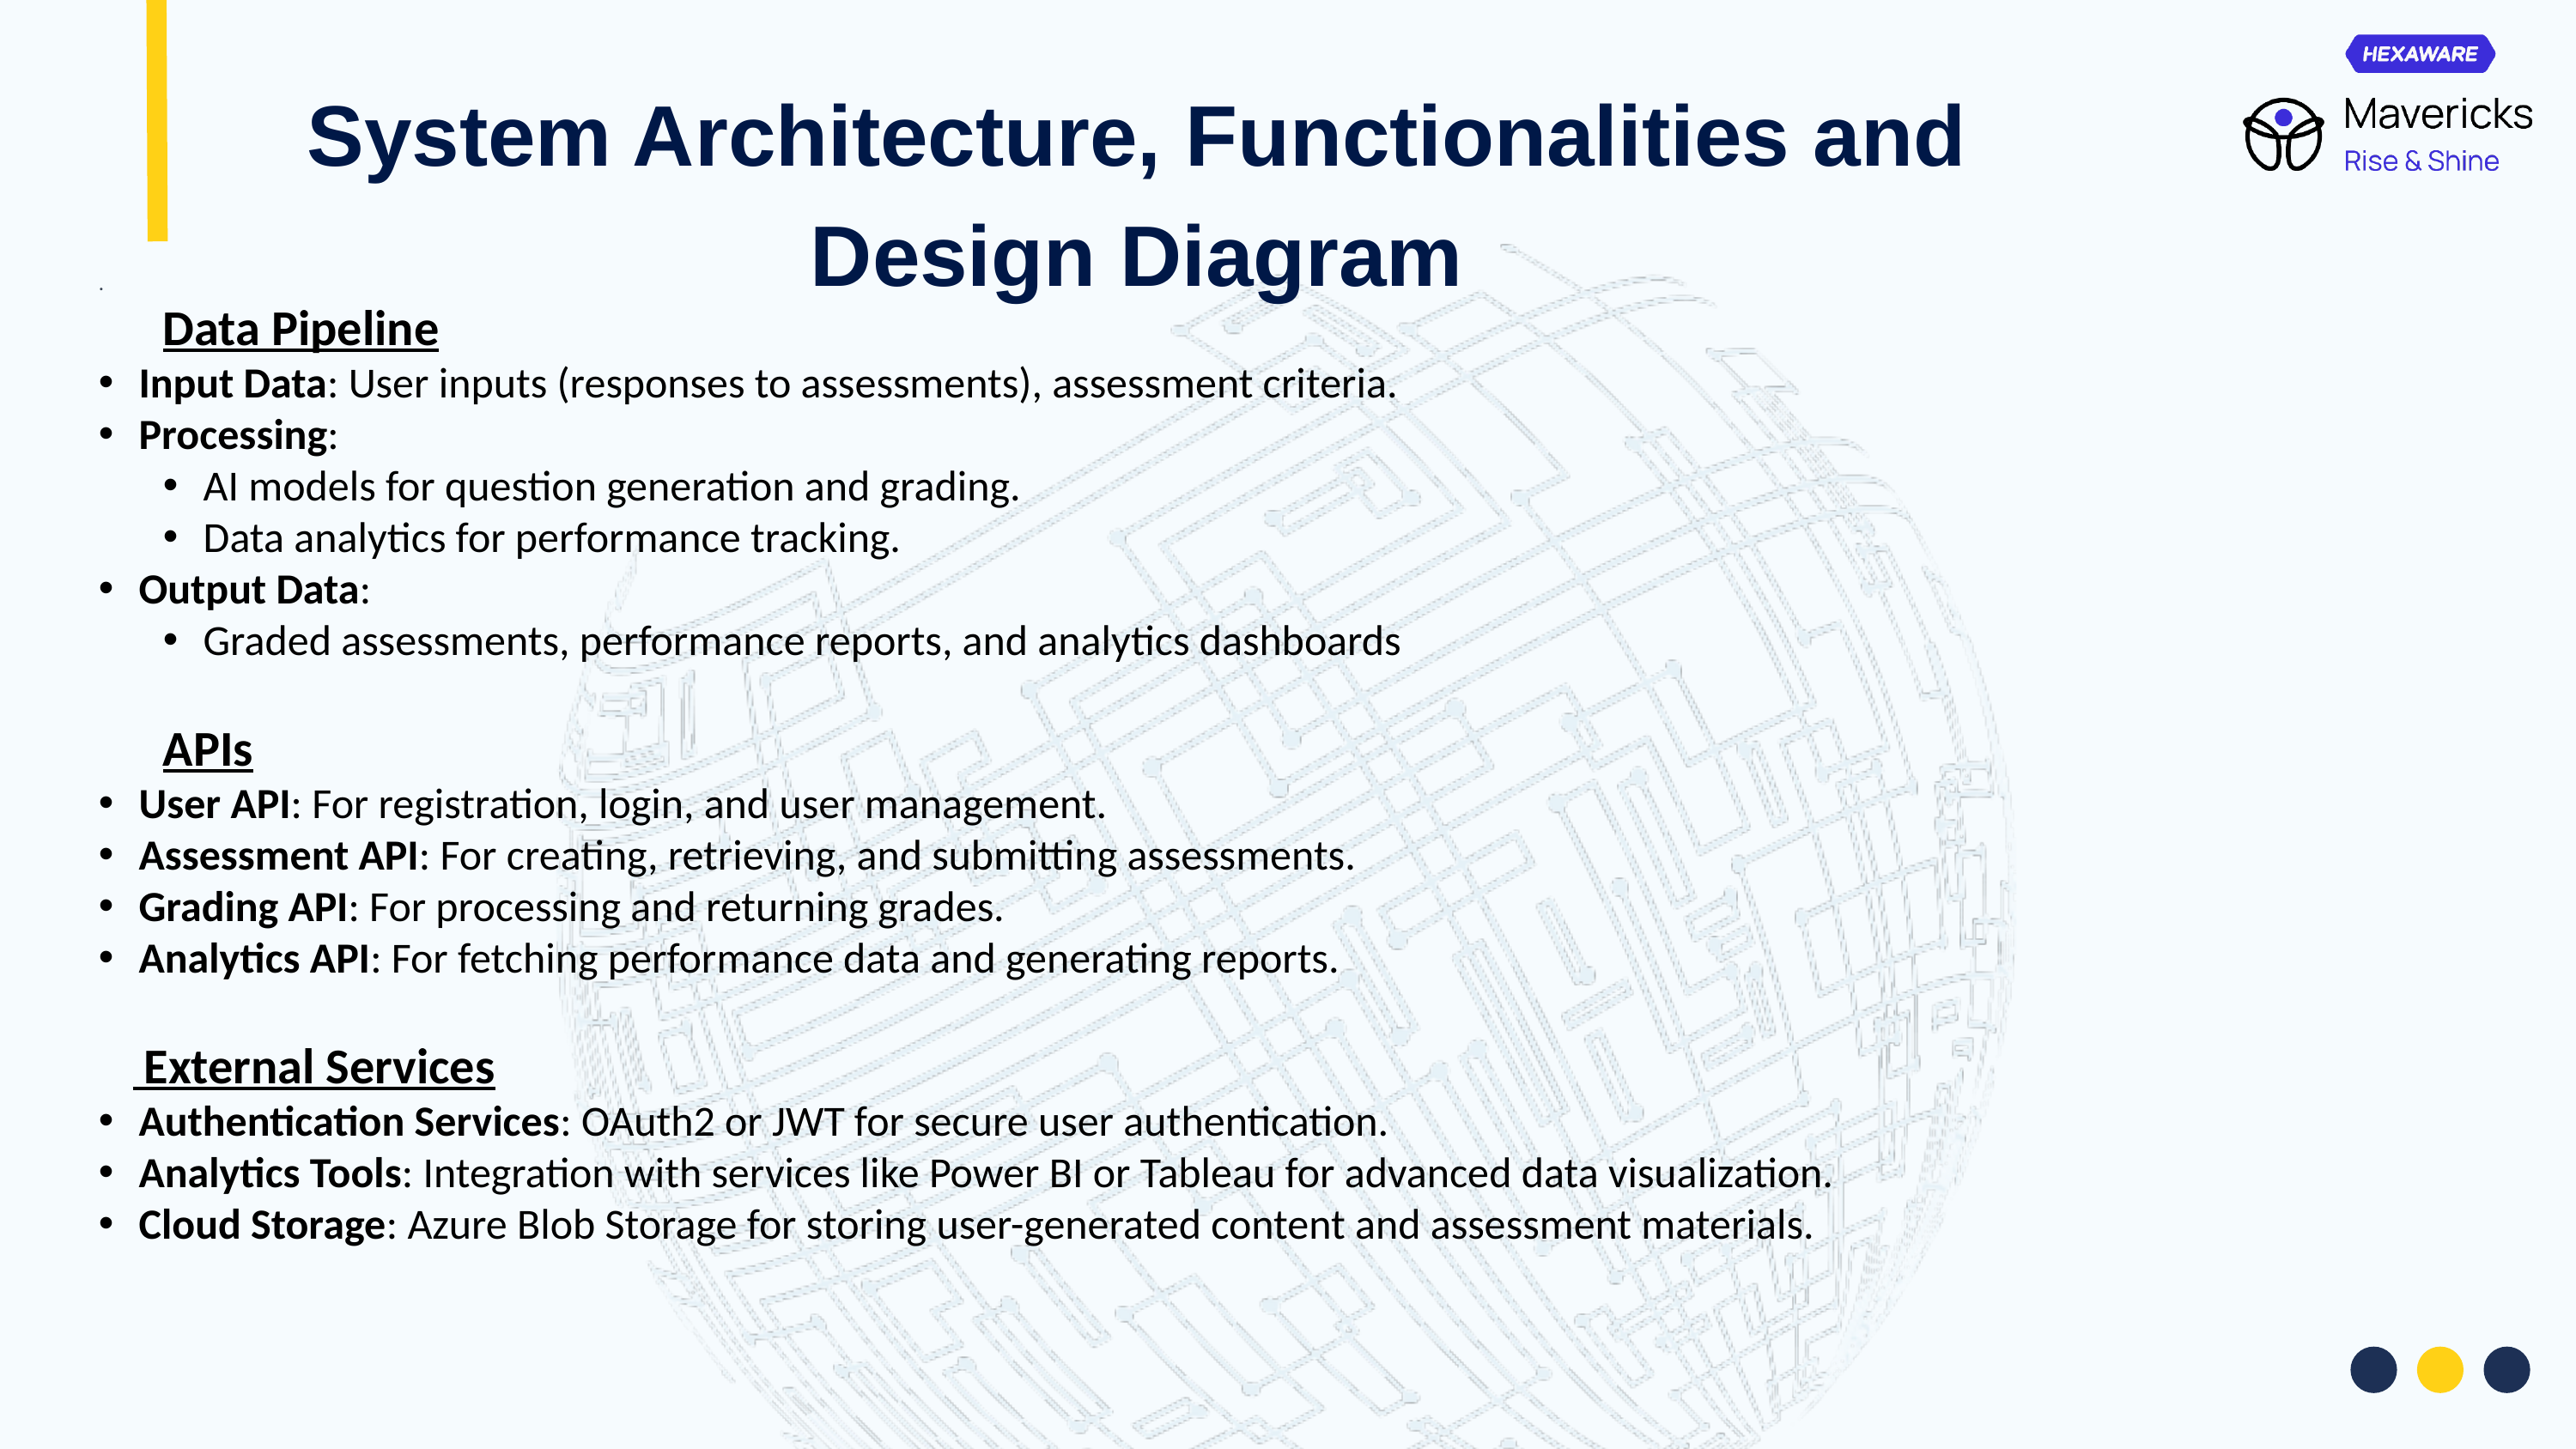

System Architecture, Functionalities and Design Diagram

.
Data Pipeline
Input Data: User inputs (responses to assessments), assessment criteria.
Processing:
AI models for question generation and grading.
Data analytics for performance tracking.
Output Data:
Graded assessments, performance reports, and analytics dashboards

APIs
User API: For registration, login, and user management.
Assessment API: For creating, retrieving, and submitting assessments.
Grading API: For processing and returning grades.
Analytics API: For fetching performance data and generating reports.

    External Services
Authentication Services: OAuth2 or JWT for secure user authentication.
Analytics Tools: Integration with services like Power BI or Tableau for advanced data visualization.
Cloud Storage: Azure Blob Storage for storing user-generated content and assessment materials.